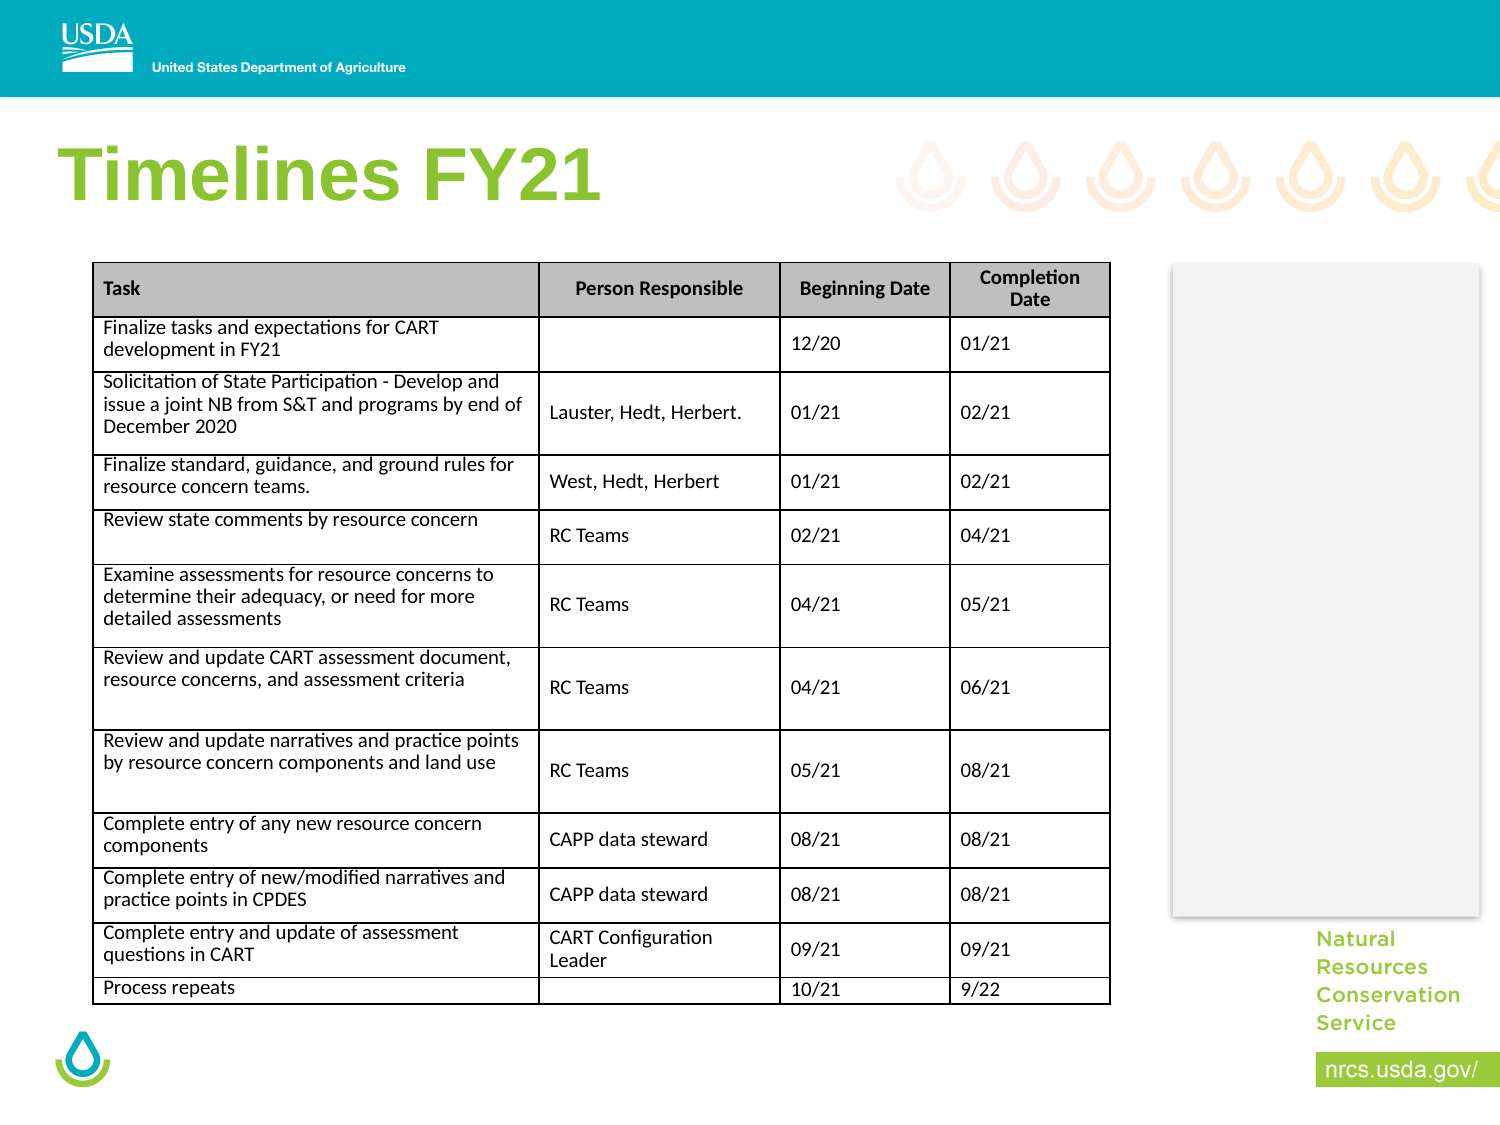

# Timelines FY21
| Task | Person Responsible | Beginning Date | Completion Date |
| --- | --- | --- | --- |
| Finalize tasks and expectations for CART development in FY21 |  | 12/20 | 01/21 |
| Solicitation of State Participation - Develop and issue a joint NB from S&T and programs by end of December 2020 | Lauster, Hedt, Herbert. | 01/21 | 02/21 |
| Finalize standard, guidance, and ground rules for resource concern teams. | West, Hedt, Herbert | 01/21 | 02/21 |
| Review state comments by resource concern | RC Teams | 02/21 | 04/21 |
| Examine assessments for resource concerns to determine their adequacy, or need for more detailed assessments | RC Teams | 04/21 | 05/21 |
| Review and update CART assessment document, resource concerns, and assessment criteria | RC Teams | 04/21 | 06/21 |
| Review and update narratives and practice points by resource concern components and land use | RC Teams | 05/21 | 08/21 |
| Complete entry of any new resource concern components | CAPP data steward | 08/21 | 08/21 |
| Complete entry of new/modified narratives and practice points in CPDES | CAPP data steward | 08/21 | 08/21 |
| Complete entry and update of assessment questions in CART | CART Configuration Leader | 09/21 | 09/21 |
| Process repeats |  | 10/21 | 9/22 |